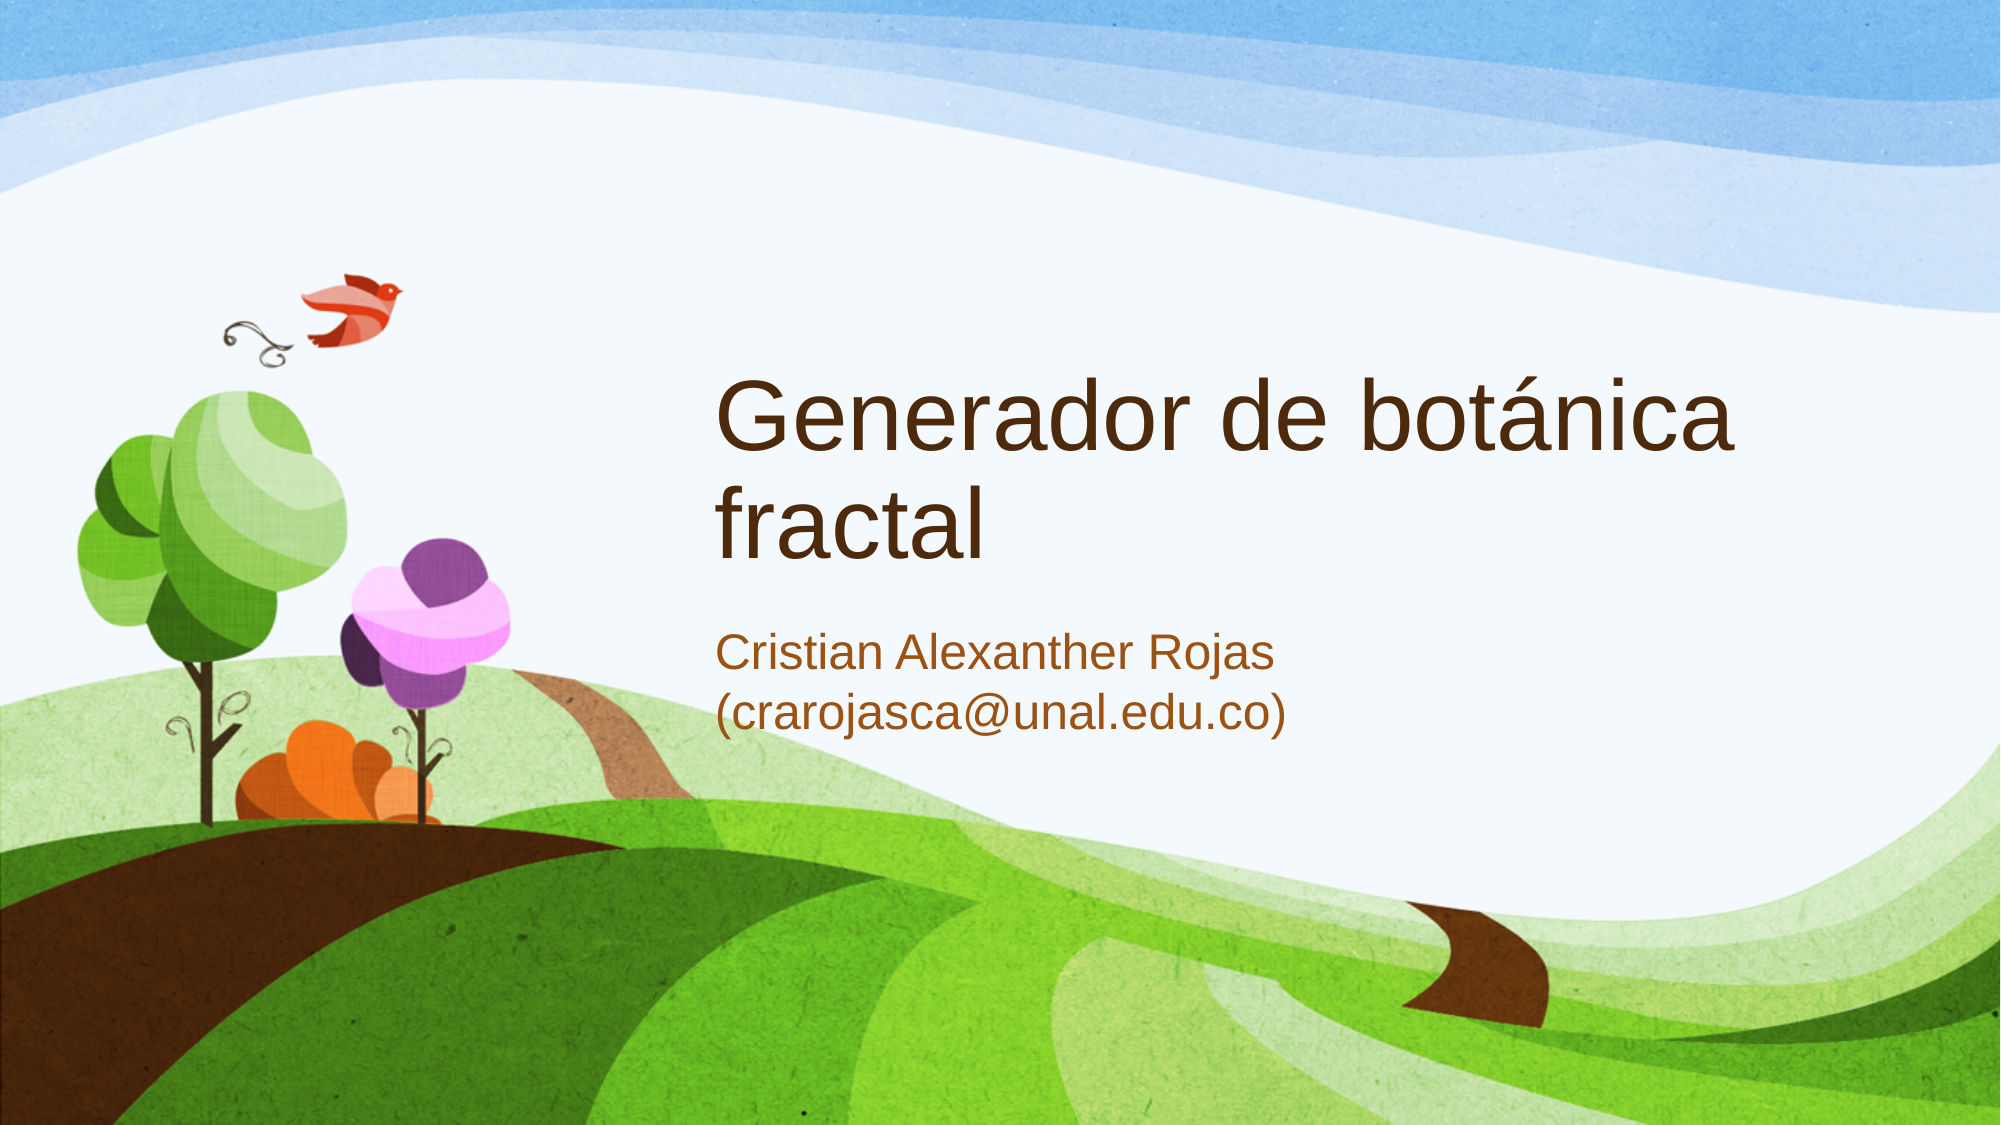

# Generador de botánica fractal
Cristian Alexanther Rojas
(crarojasca@unal.edu.co)